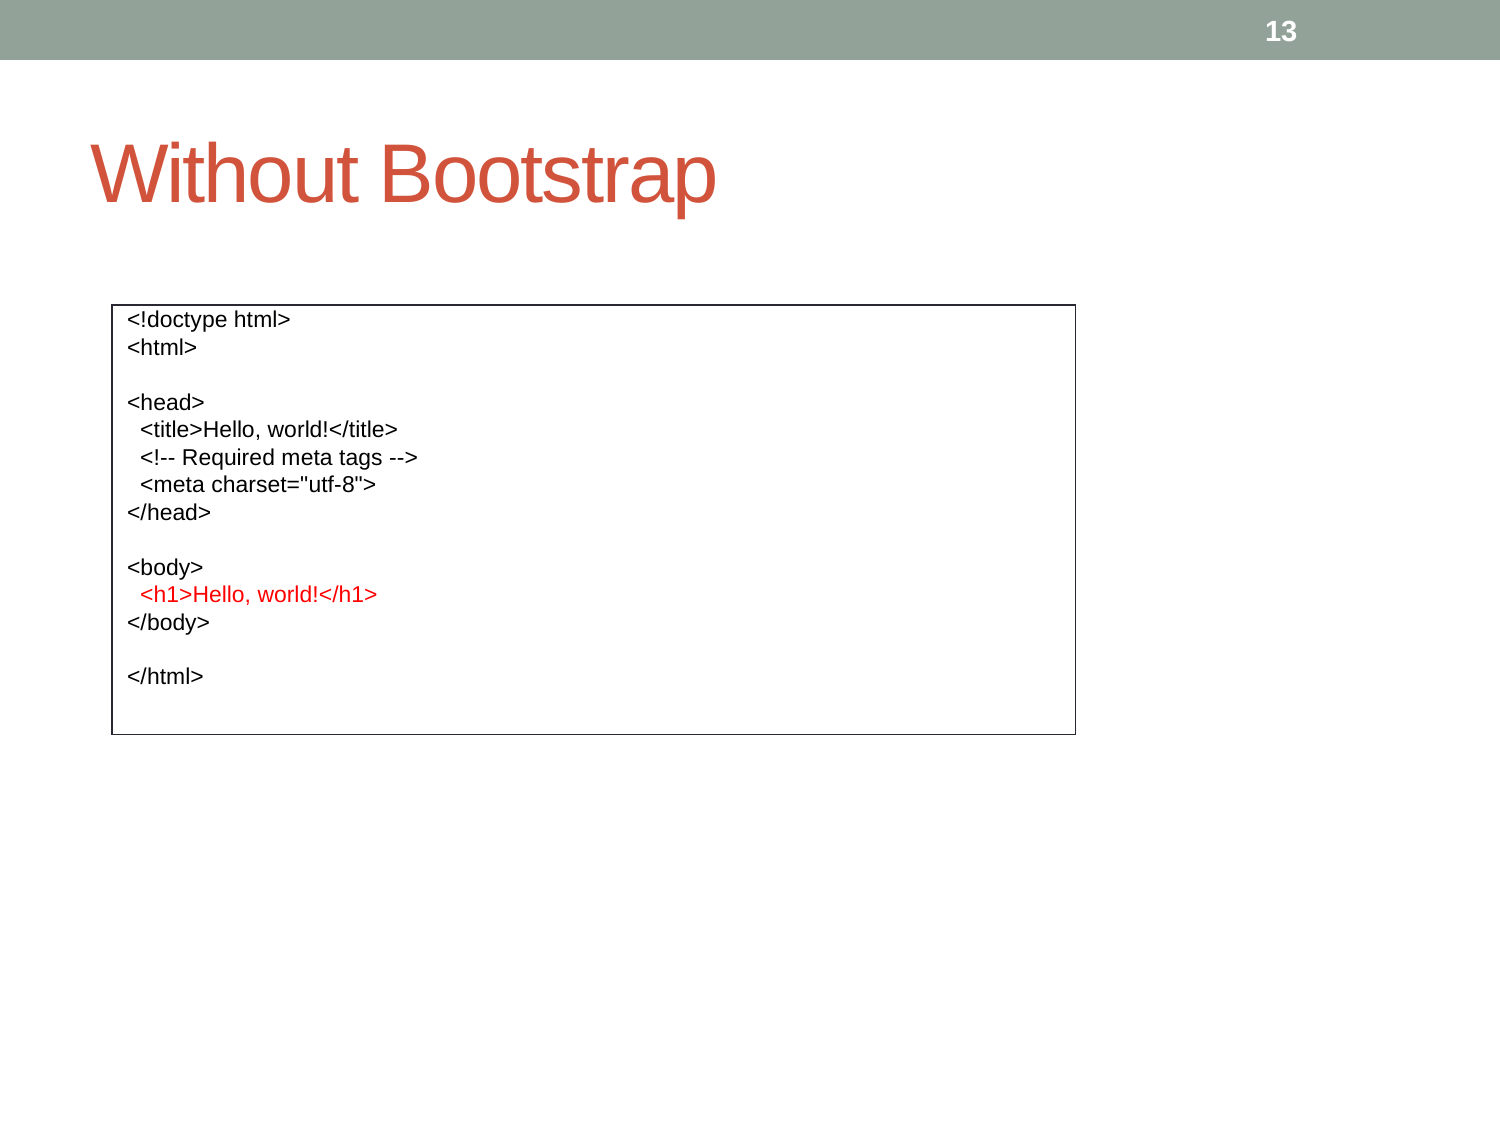

13
# Without Bootstrap
<!doctype html>
<html>
<head>
  <title>Hello, world!</title>
  <!-- Required meta tags -->
  <meta charset="utf-8">
</head>
<body>
  <h1>Hello, world!</h1>
</body>
</html>